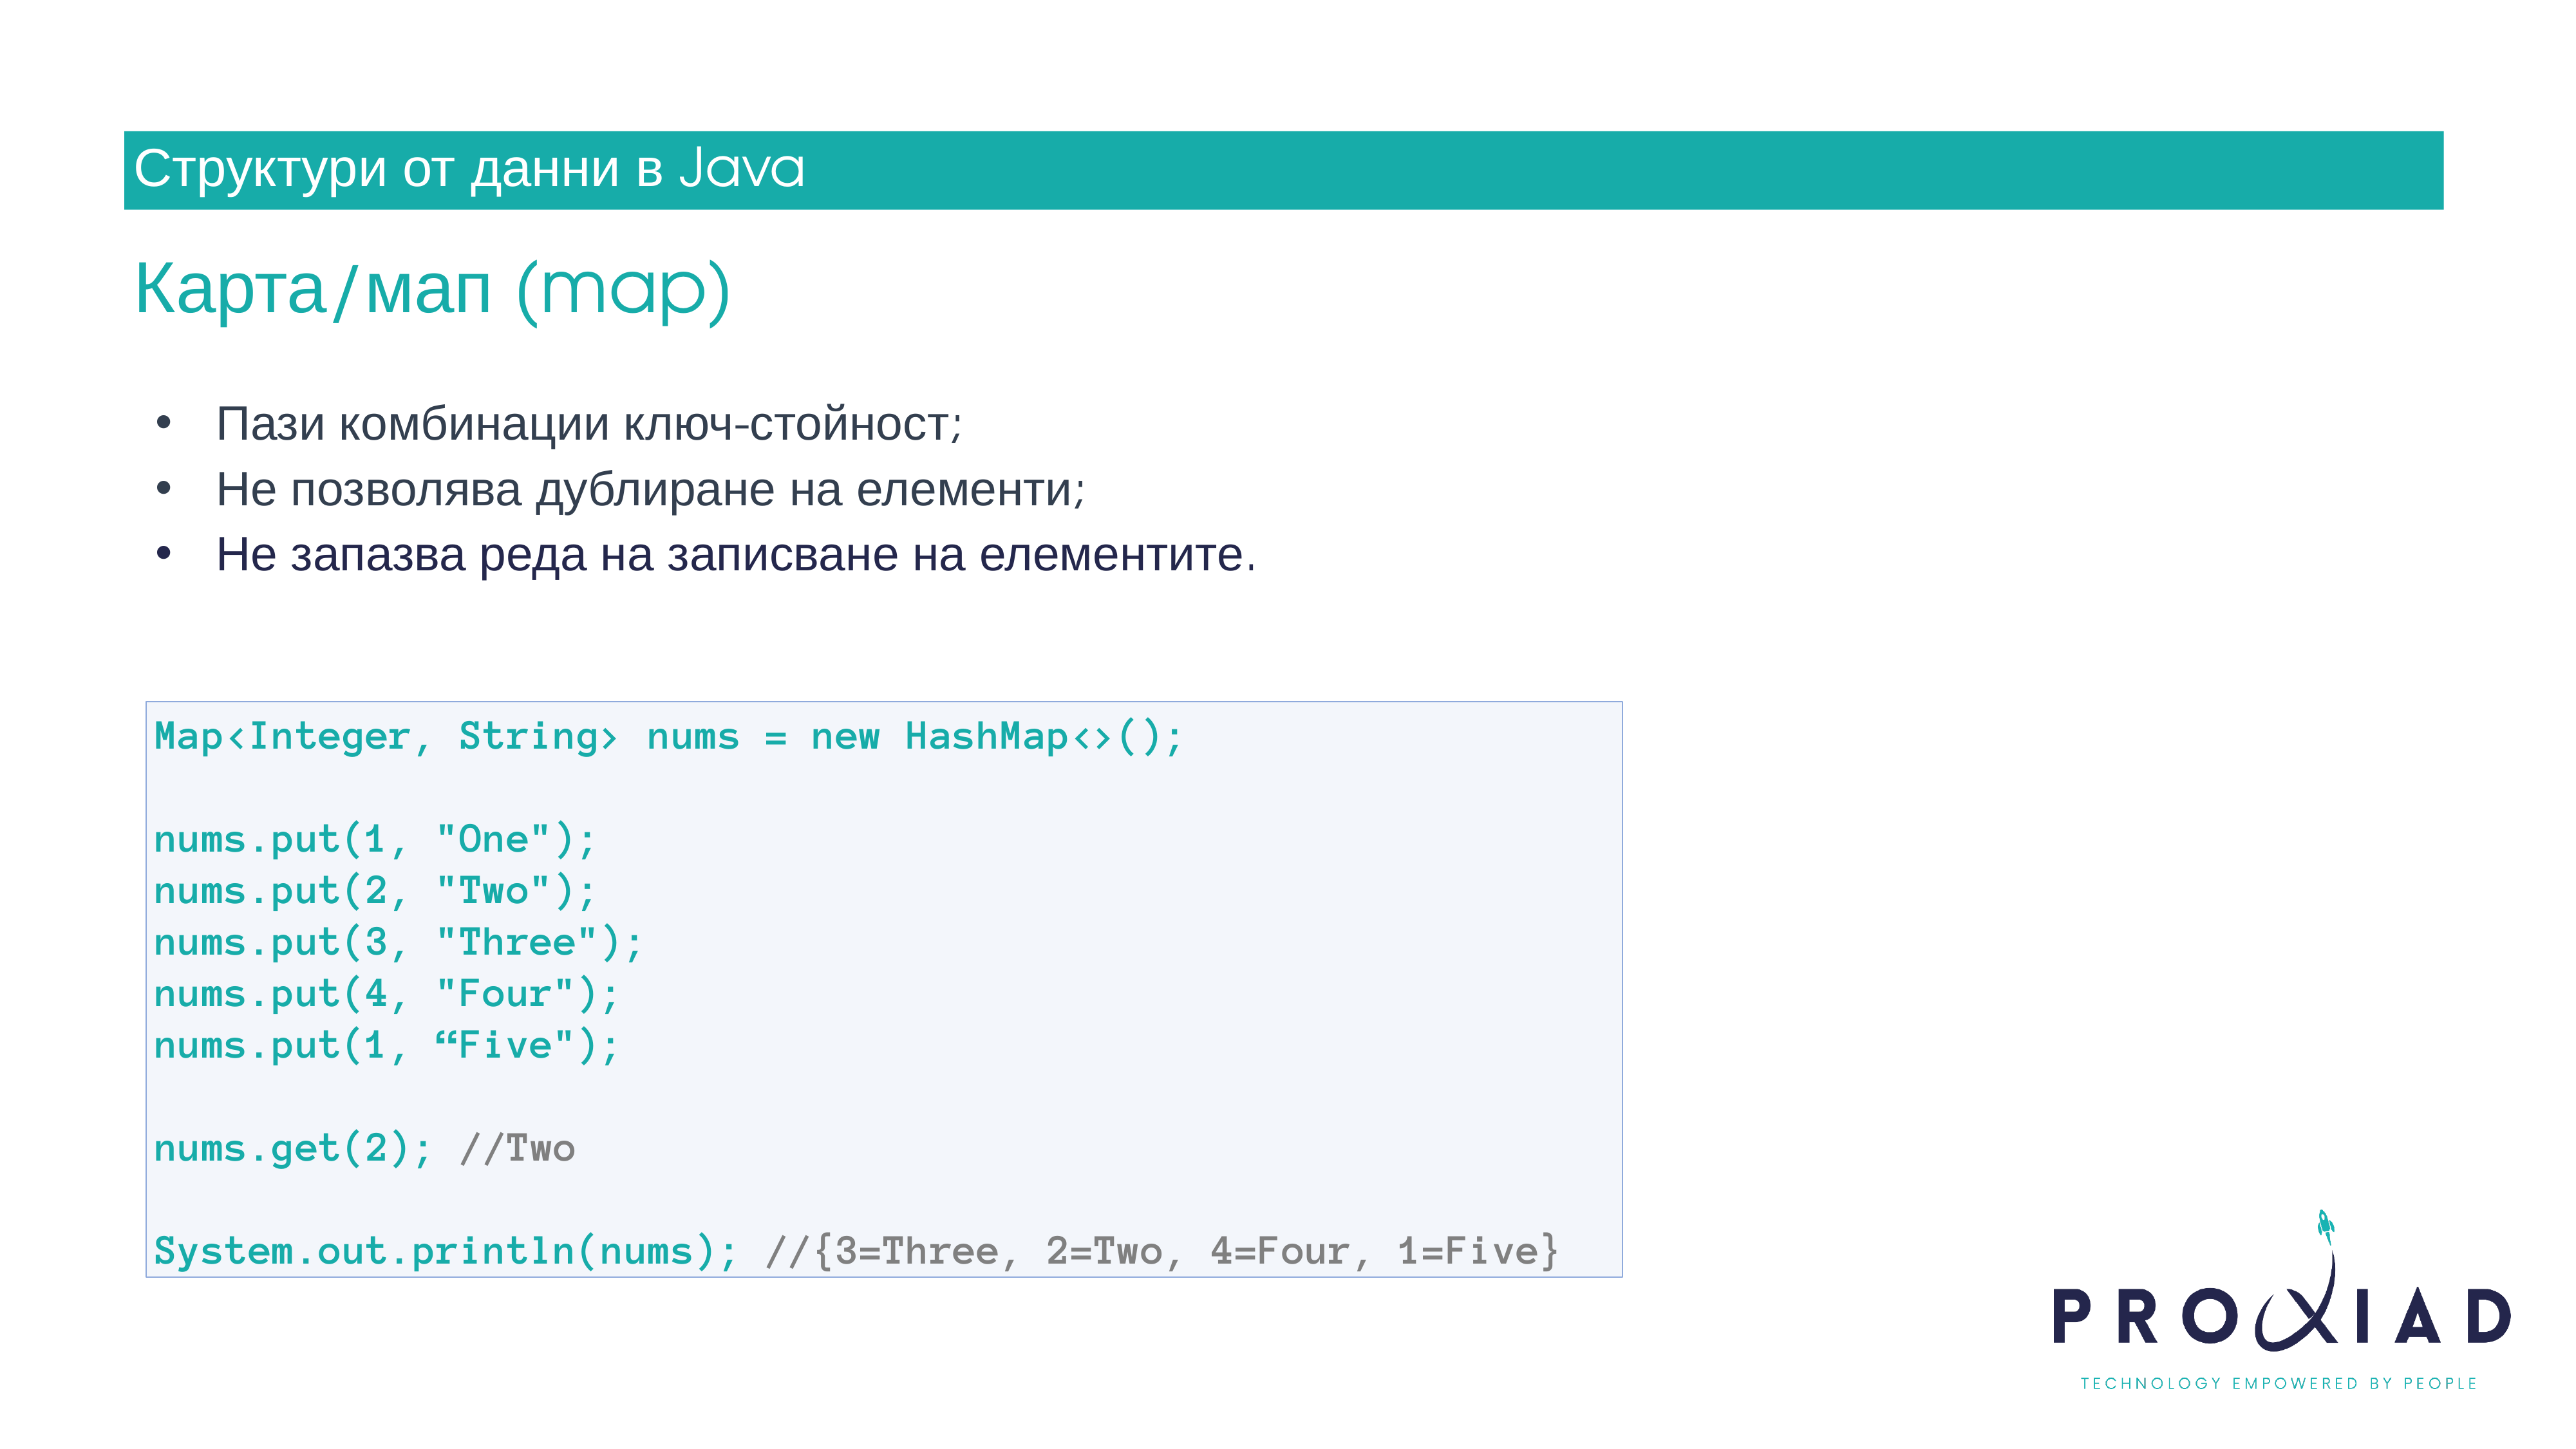

Структури от данни в Java
Карта/мап (map)
Пази комбинации ключ-стойност;
Не позволява дублиране на елементи;
Не запазва реда на записване на елементите.
Map<Integer, String> nums = new HashMap<>();

nums.put(1, "One");
nums.put(2, "Two");
nums.put(3, "Three");
nums.put(4, "Four");
nums.put(1, “Five");

nums.get(2); //Two

System.out.println(nums); //{3=Three, 2=Two, 4=Four, 1=Five}